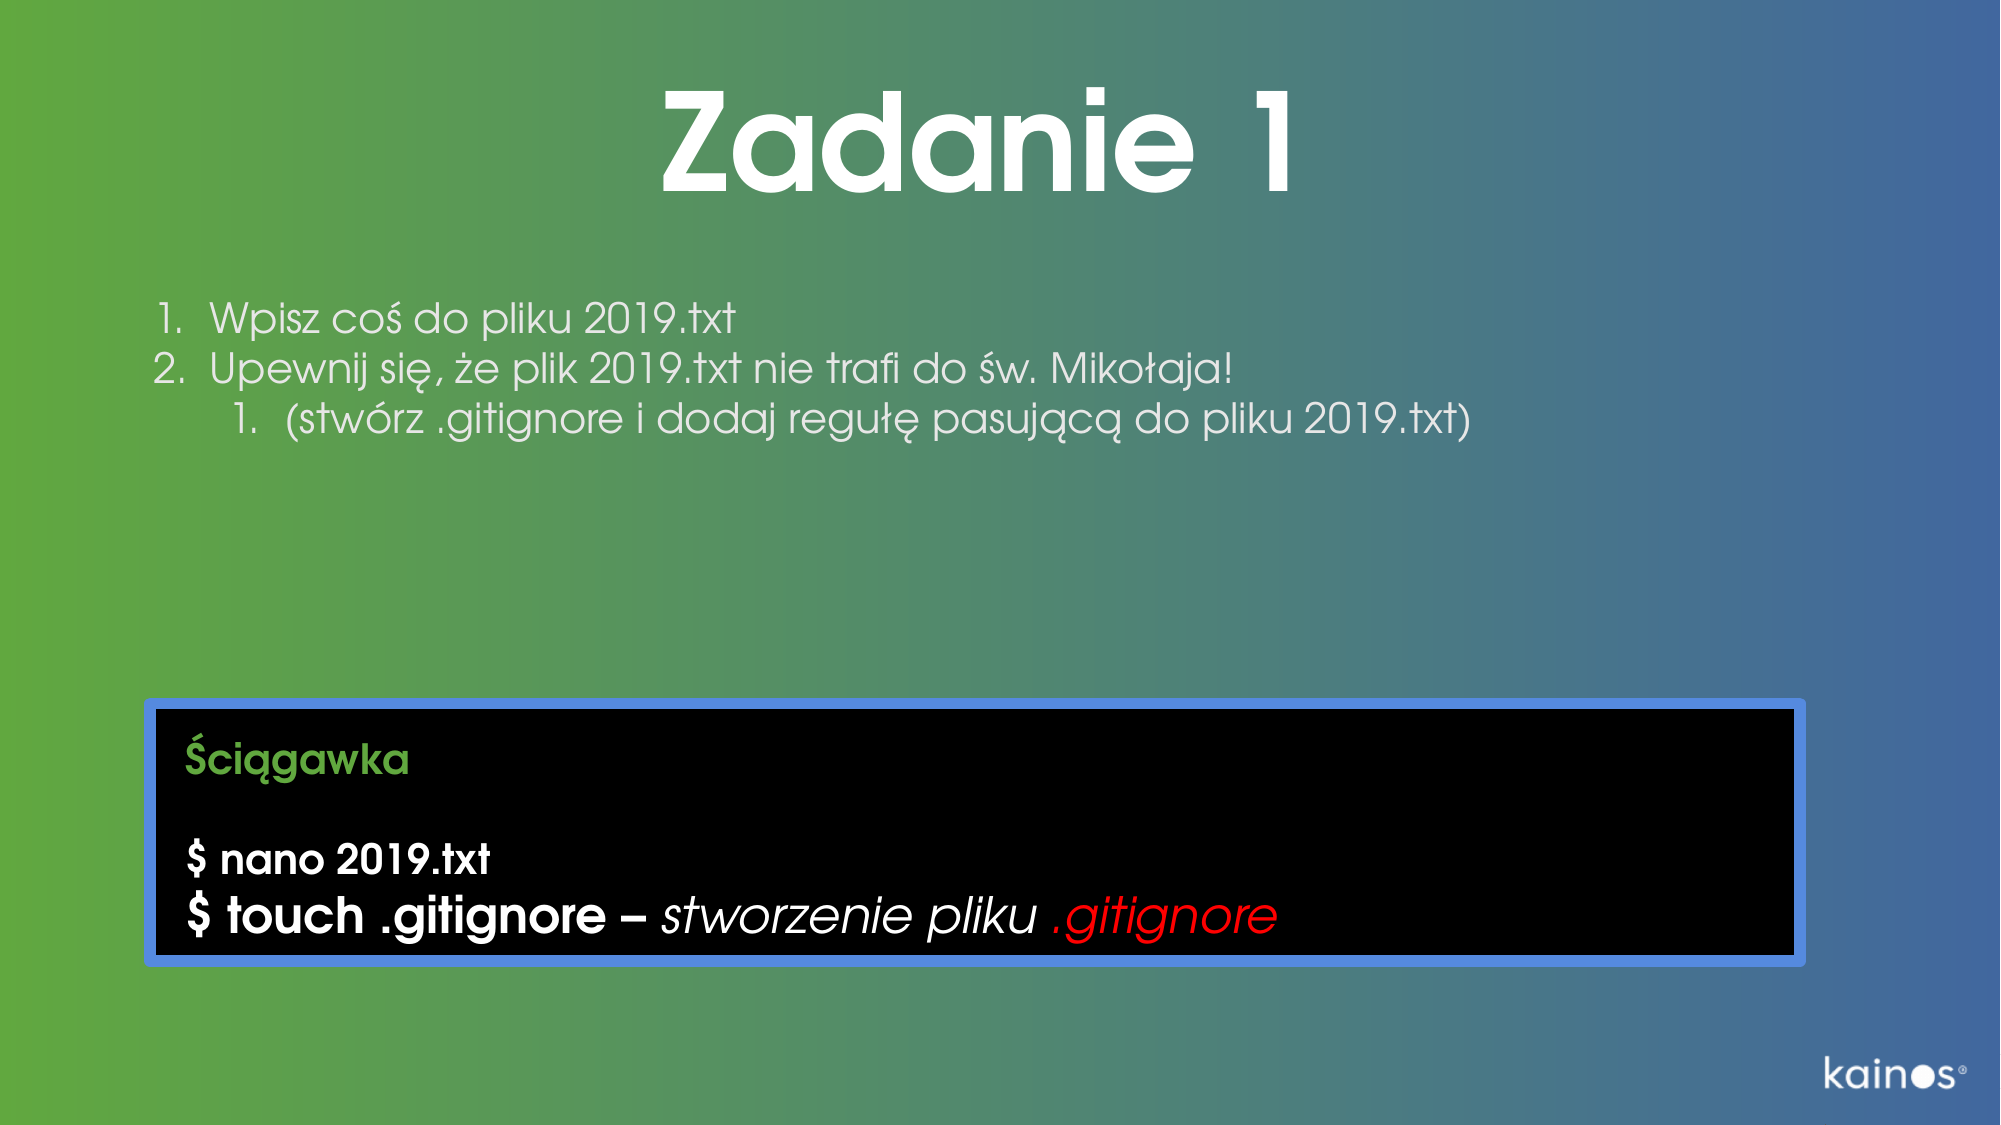

# Zadanie 1
Wpisz coś do pliku 2019.txt
Upewnij się, że plik 2019.txt nie trafi do św. Mikołaja!
(stwórz .gitignore i dodaj regułę pasującą do pliku 2019.txt)
Ściągawka

$ nano 2019.txt
$ touch .gitignore – stworzenie pliku .gitignore